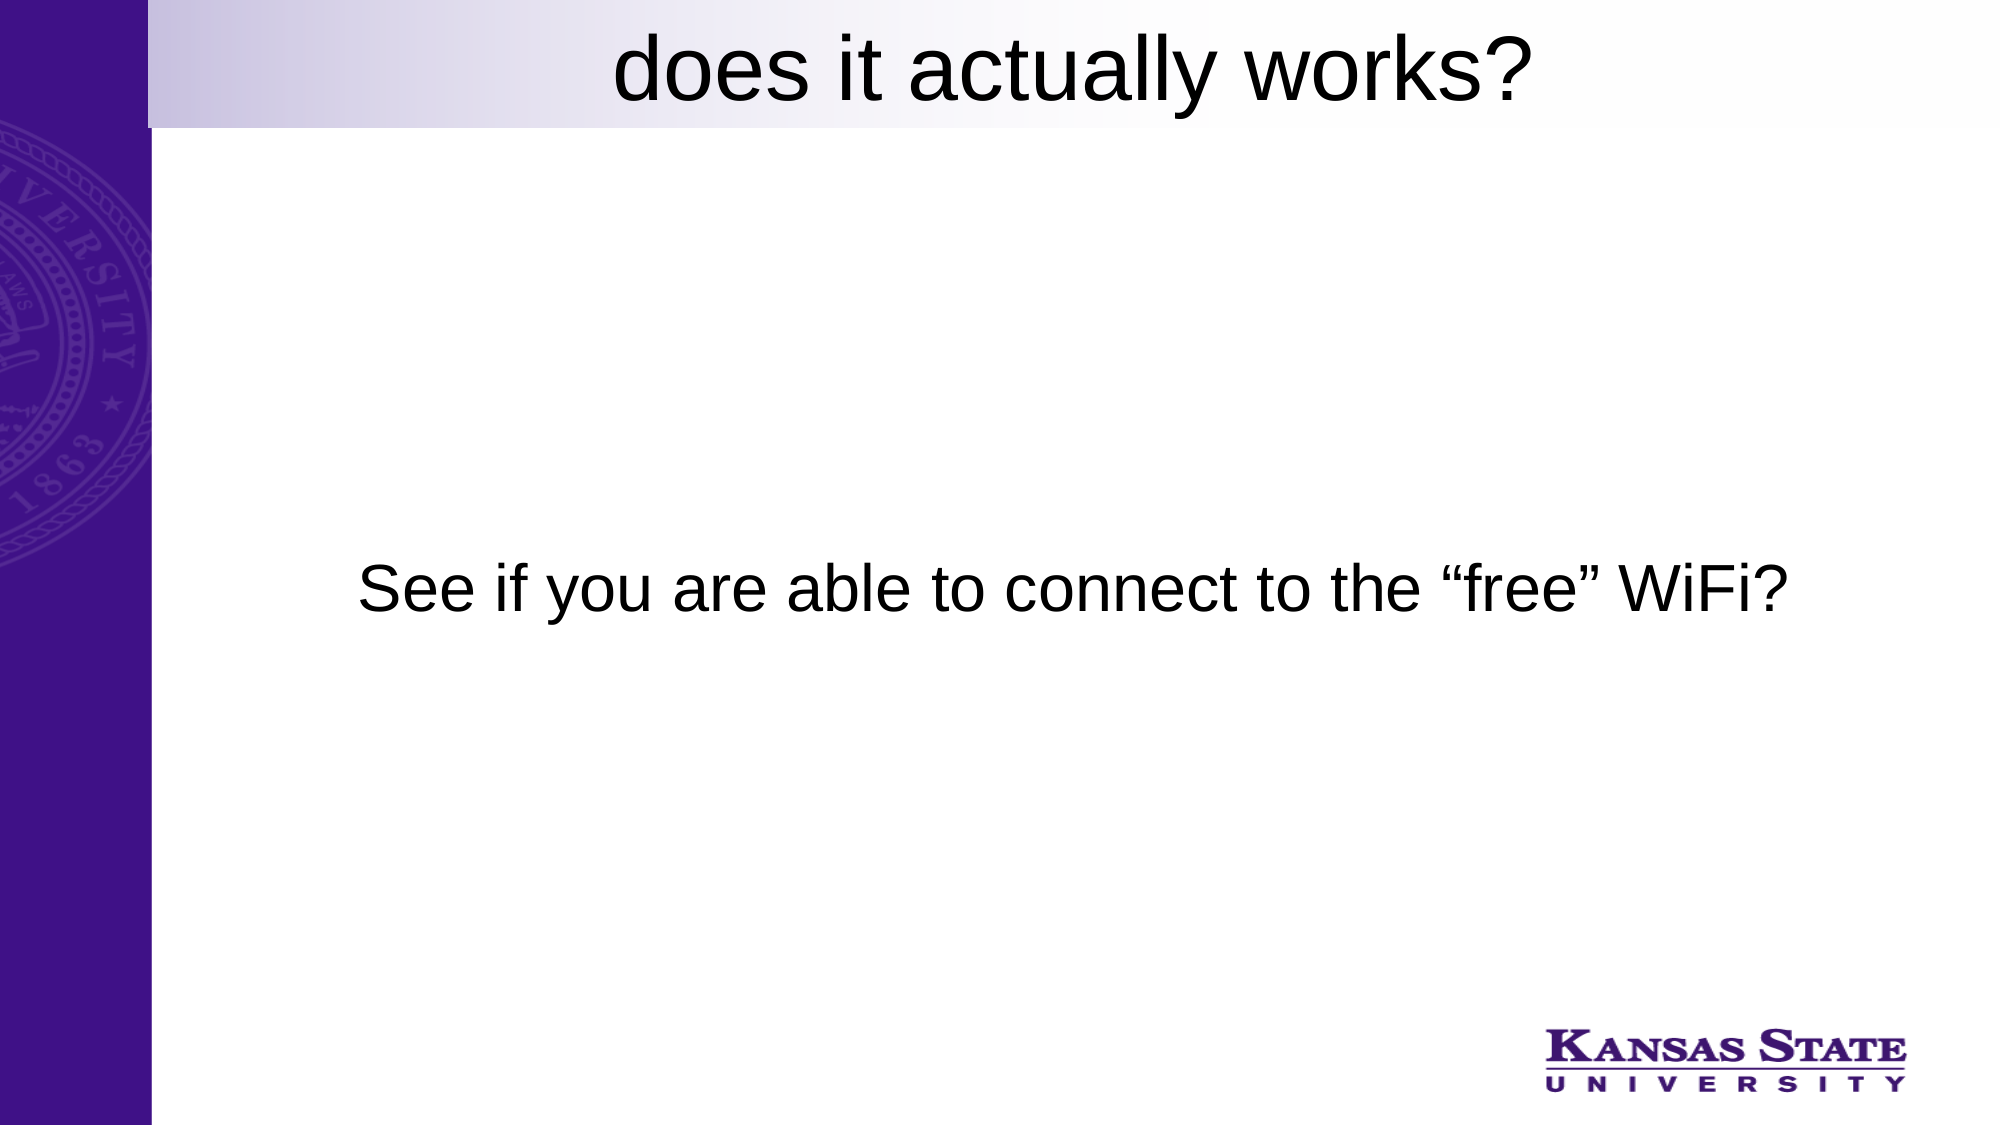

# does it actually works?
See if you are able to connect to the “free” WiFi?